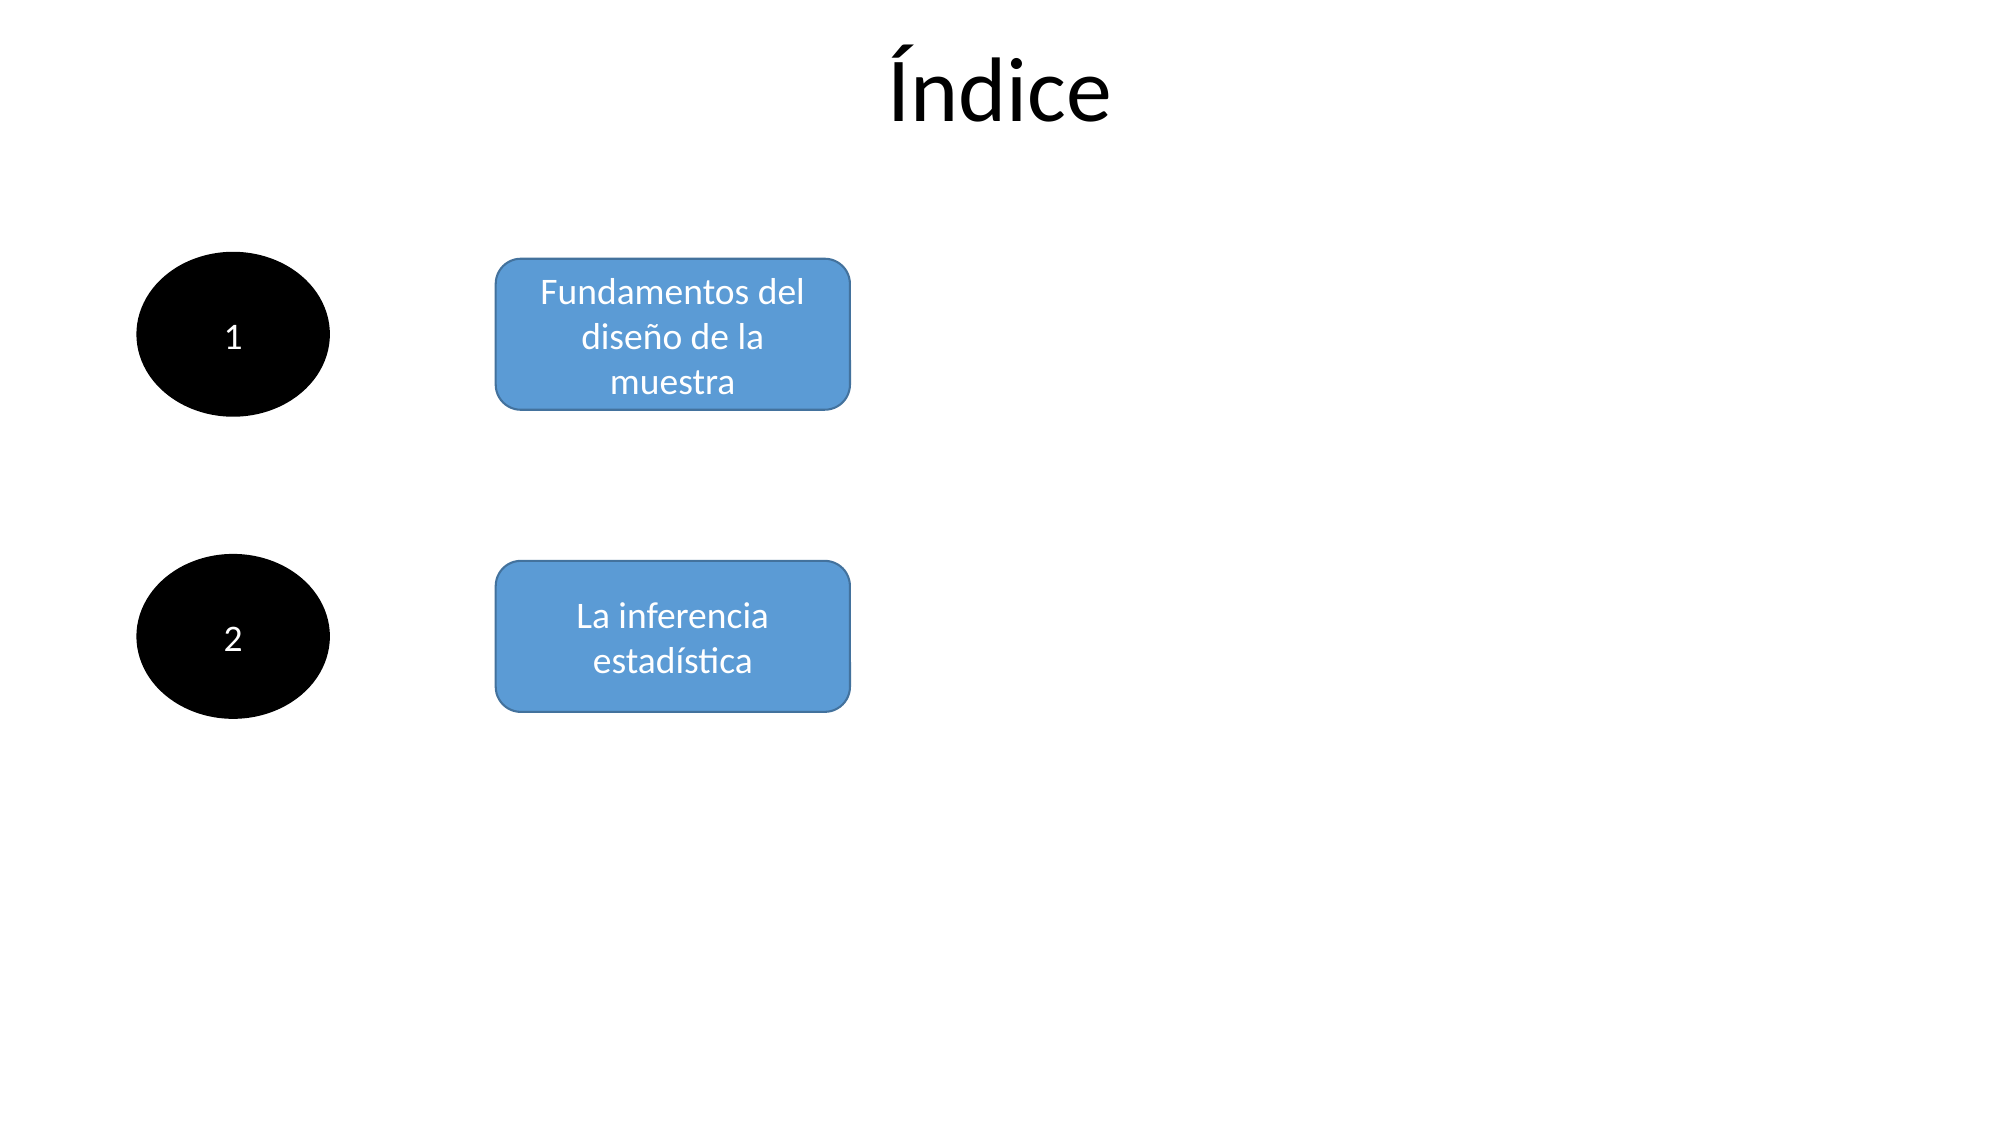

# Índice
1
Fundamentos del diseño de la muestra
2
La inferencia estadística